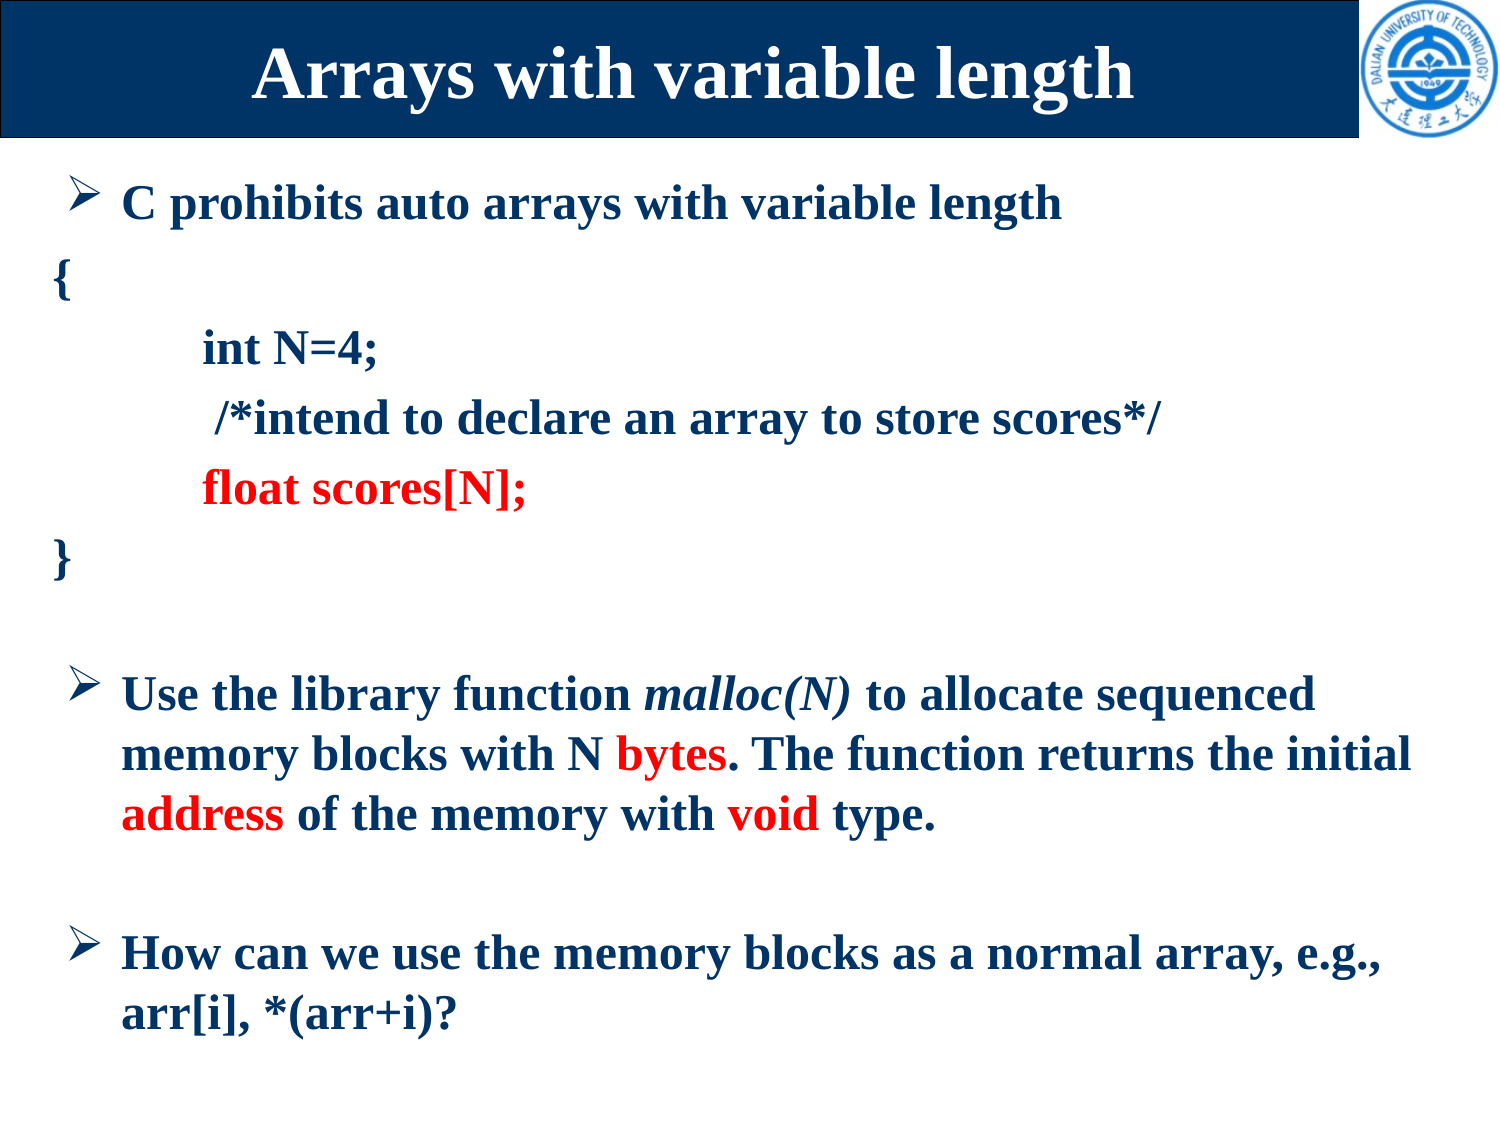

# Arrays with variable length
C prohibits auto arrays with variable length

Use the library function malloc(N) to allocate sequenced memory blocks with N bytes. The function returns the initial address of the memory with void type.

How can we use the memory blocks as a normal array, e.g., arr[i], *(arr+i)?
{
 	int N=4;
             /*intend to declare an array to store scores*/
	float scores[N];
}